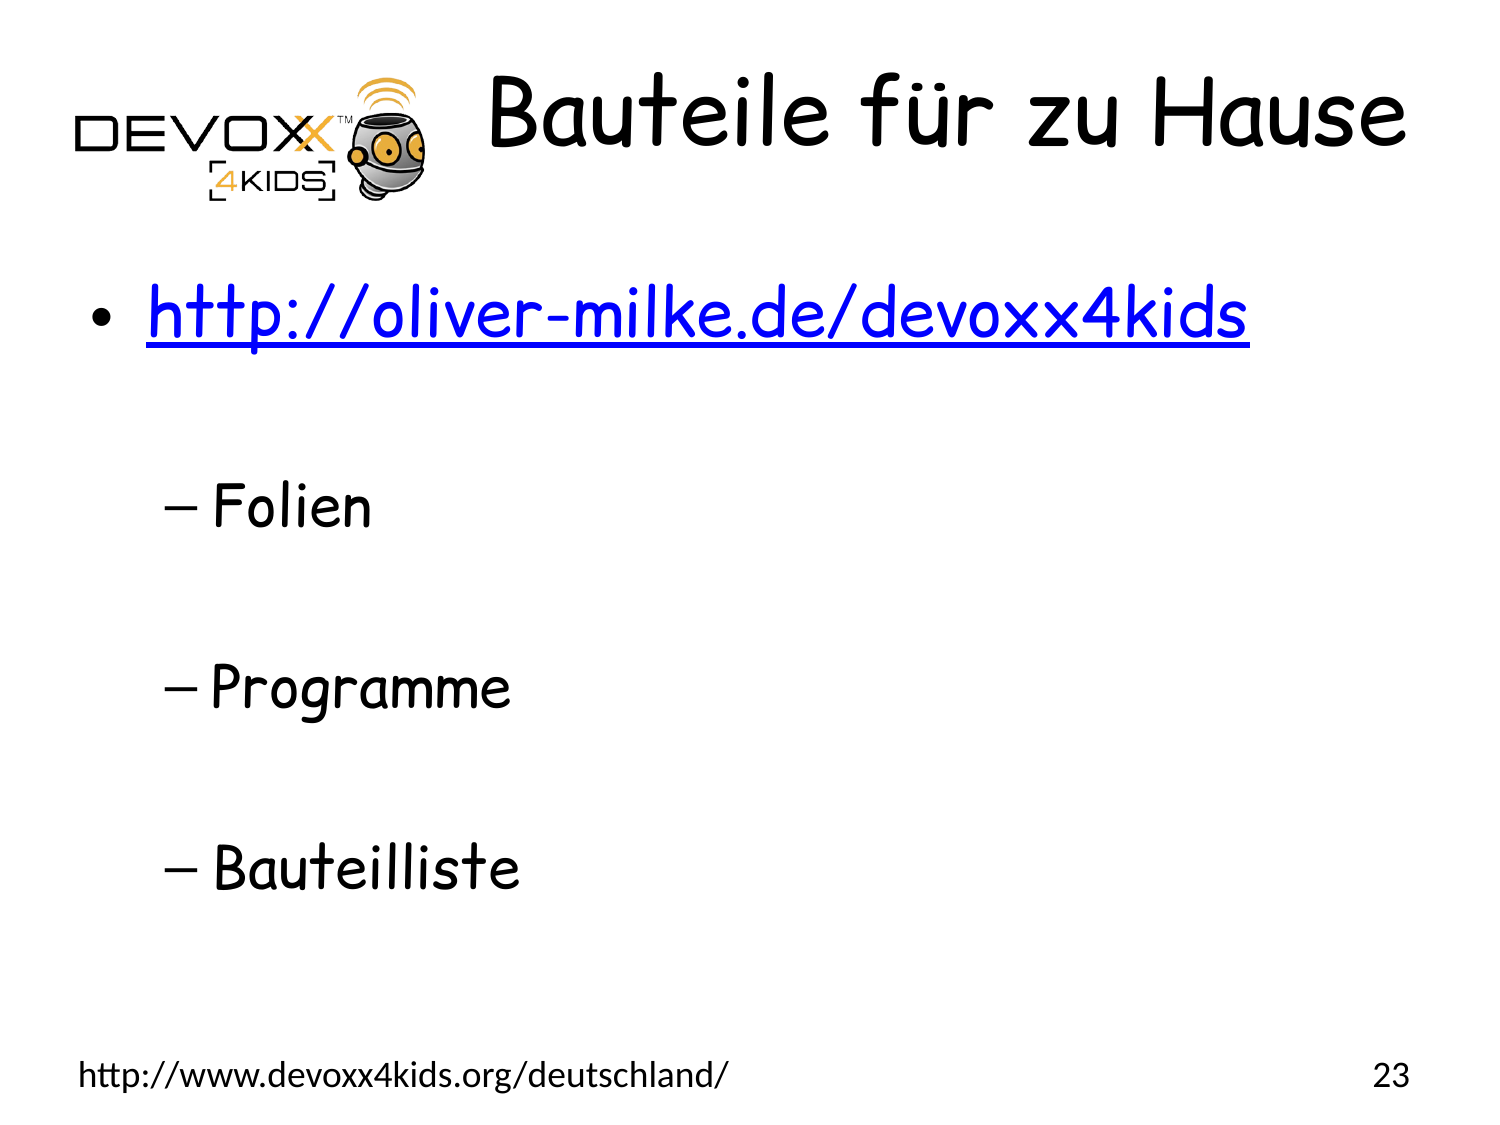

# Bauteile für zu Hause
http://oliver-milke.de/devoxx4kids

Folien

Programme

Bauteilliste

23